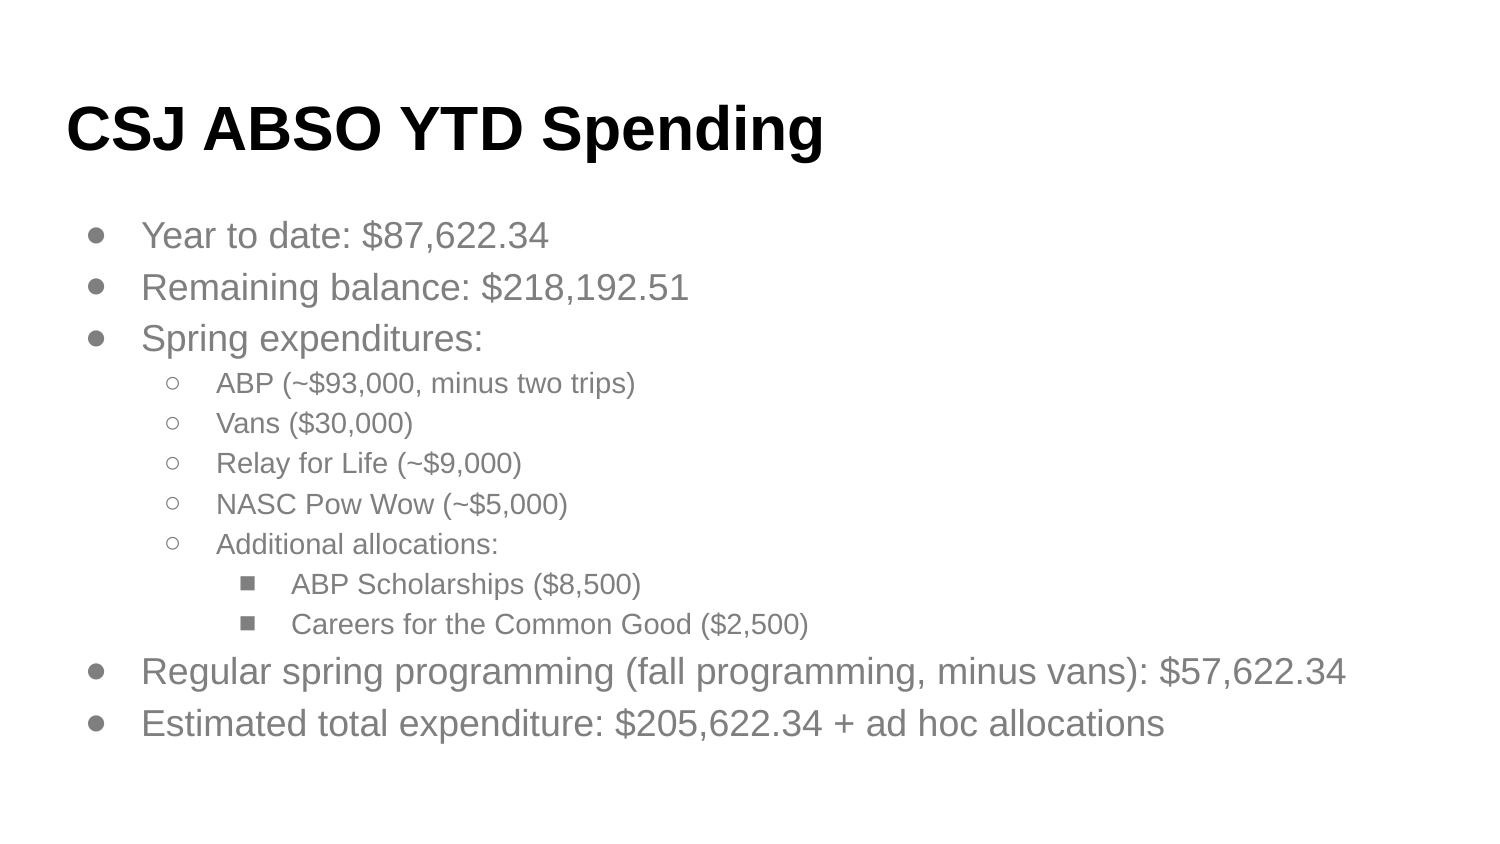

# CSJ ABSO YTD Spending
Year to date: $87,622.34
Remaining balance: $218,192.51
Spring expenditures:
ABP (~$93,000, minus two trips)
Vans ($30,000)
Relay for Life (~$9,000)
NASC Pow Wow (~$5,000)
Additional allocations:
ABP Scholarships ($8,500)
Careers for the Common Good ($2,500)
Regular spring programming (fall programming, minus vans): $57,622.34
Estimated total expenditure: $205,622.34 + ad hoc allocations